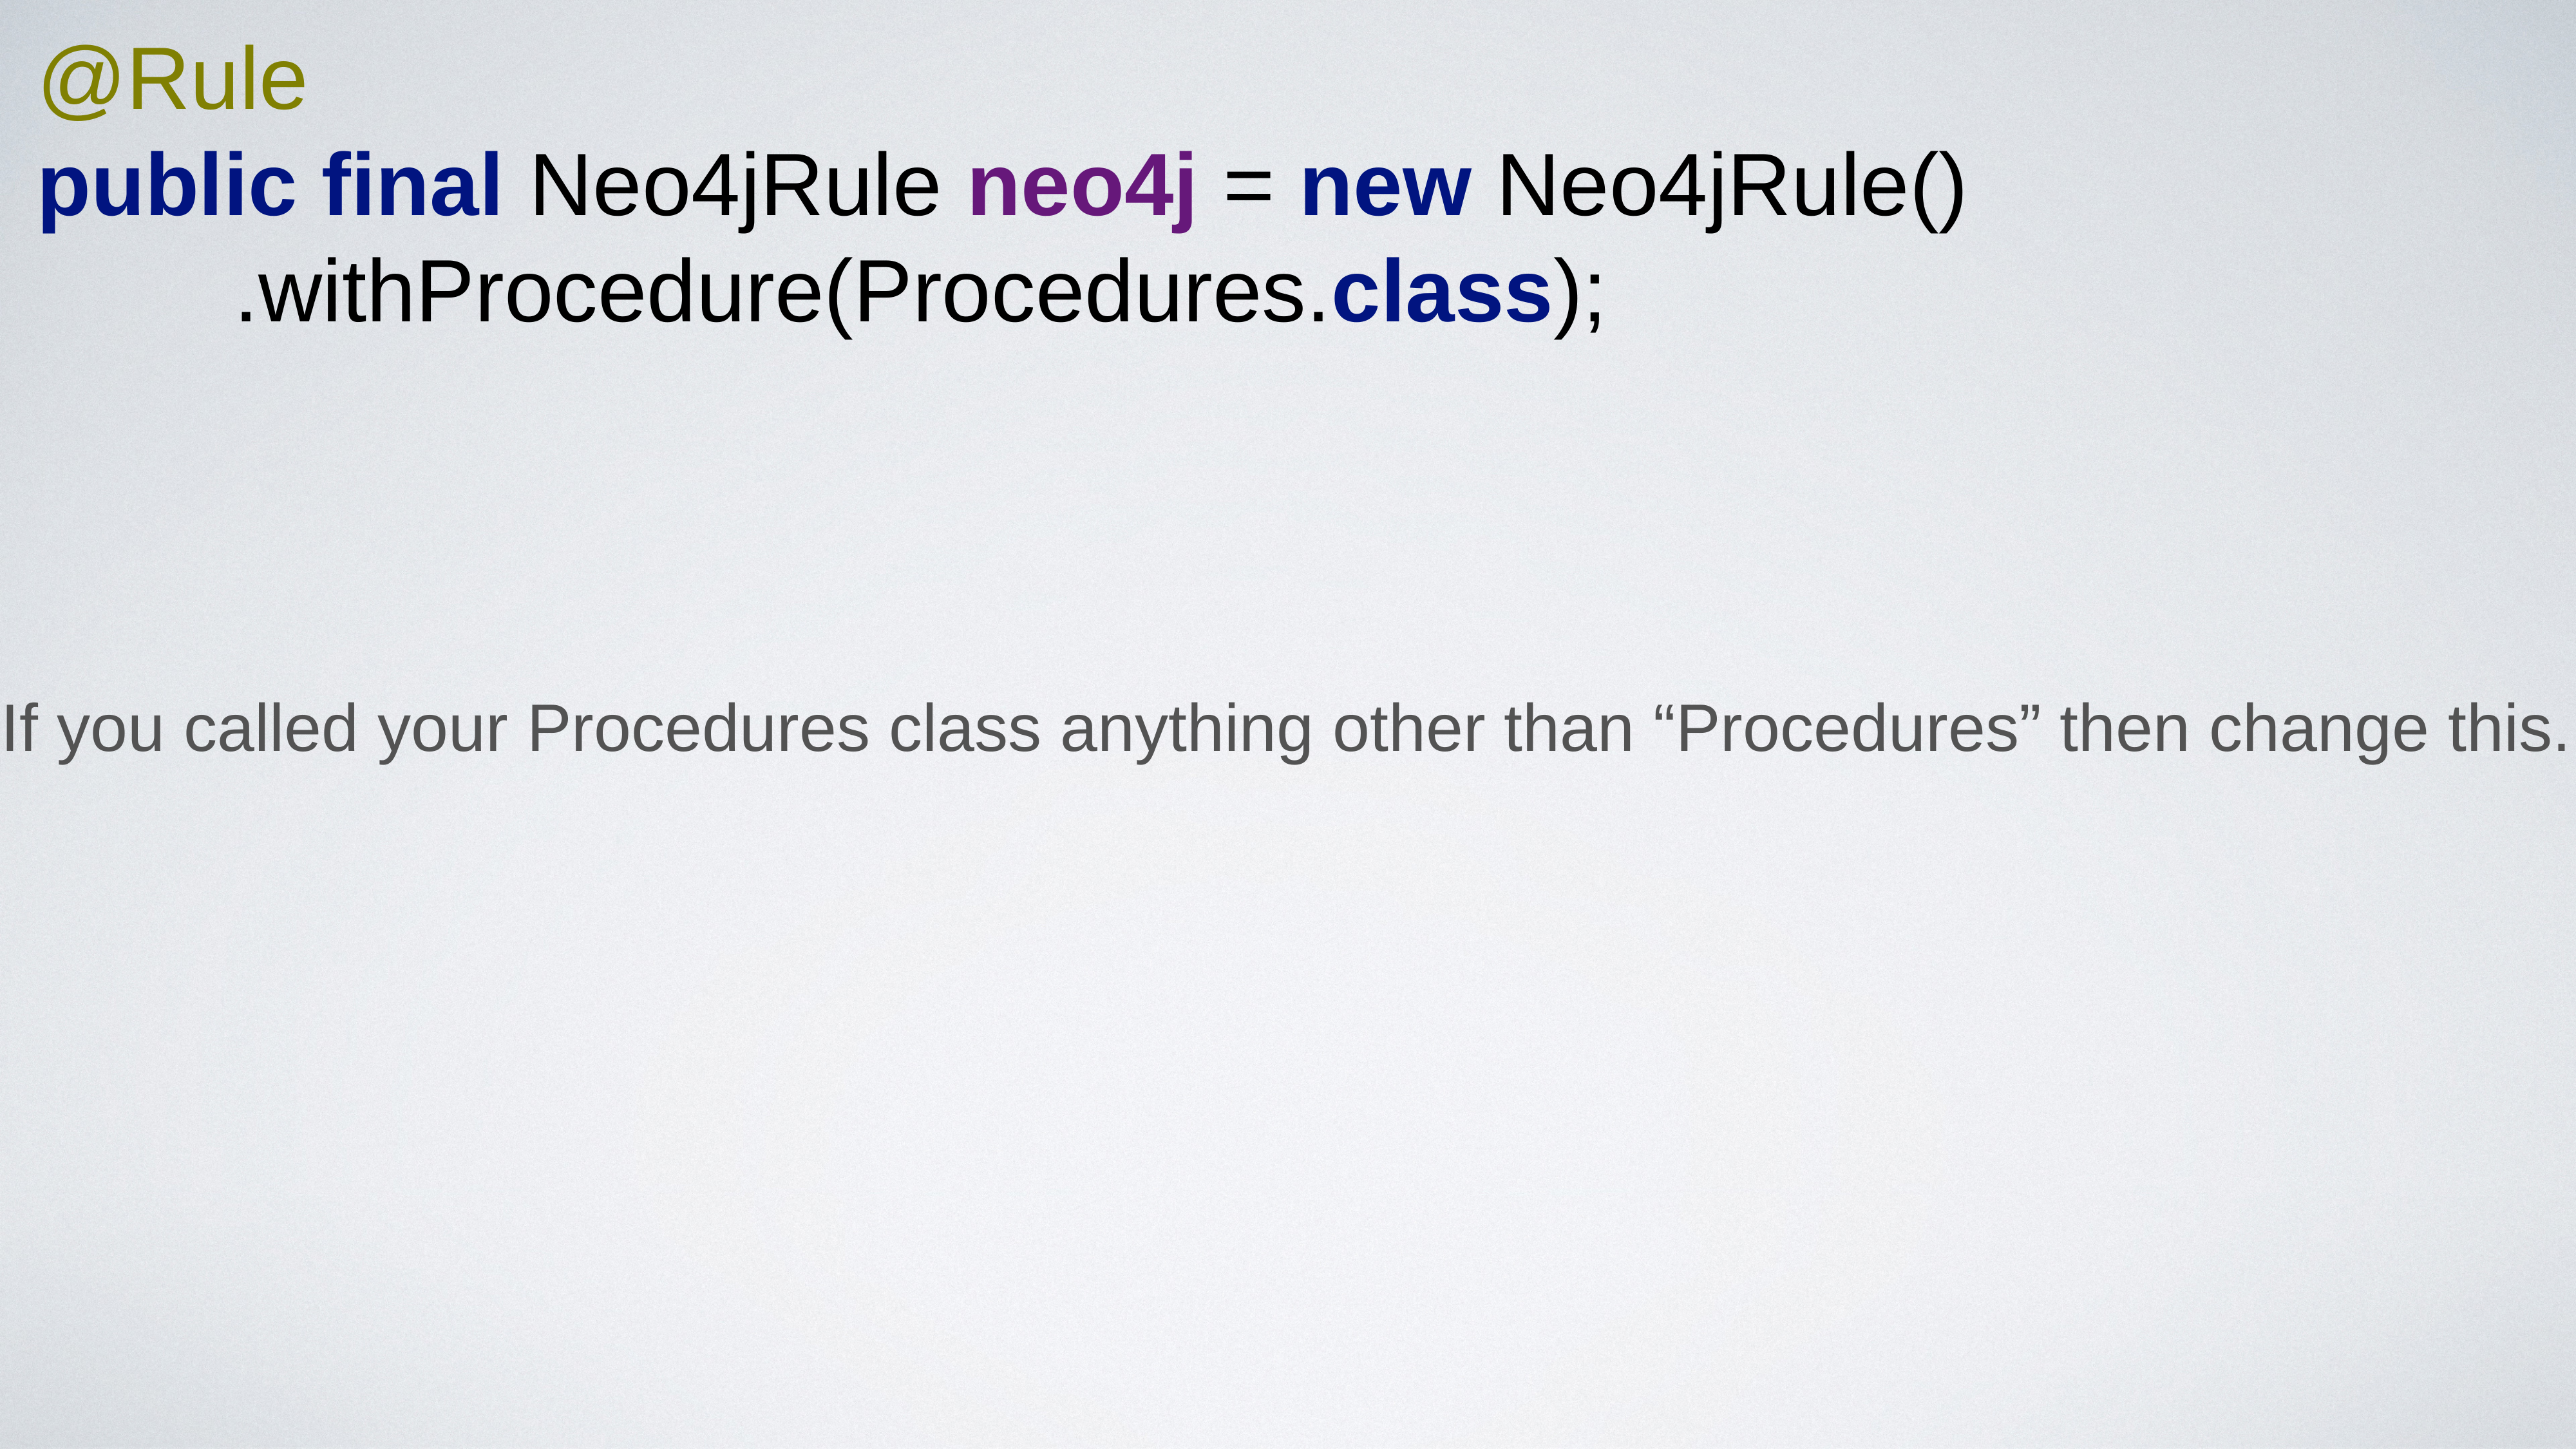

@Rule
public final Neo4jRule neo4j = new Neo4jRule()
        .withProcedure(Procedures.class);

If you called your Procedures class anything other than “Procedures” then change this.